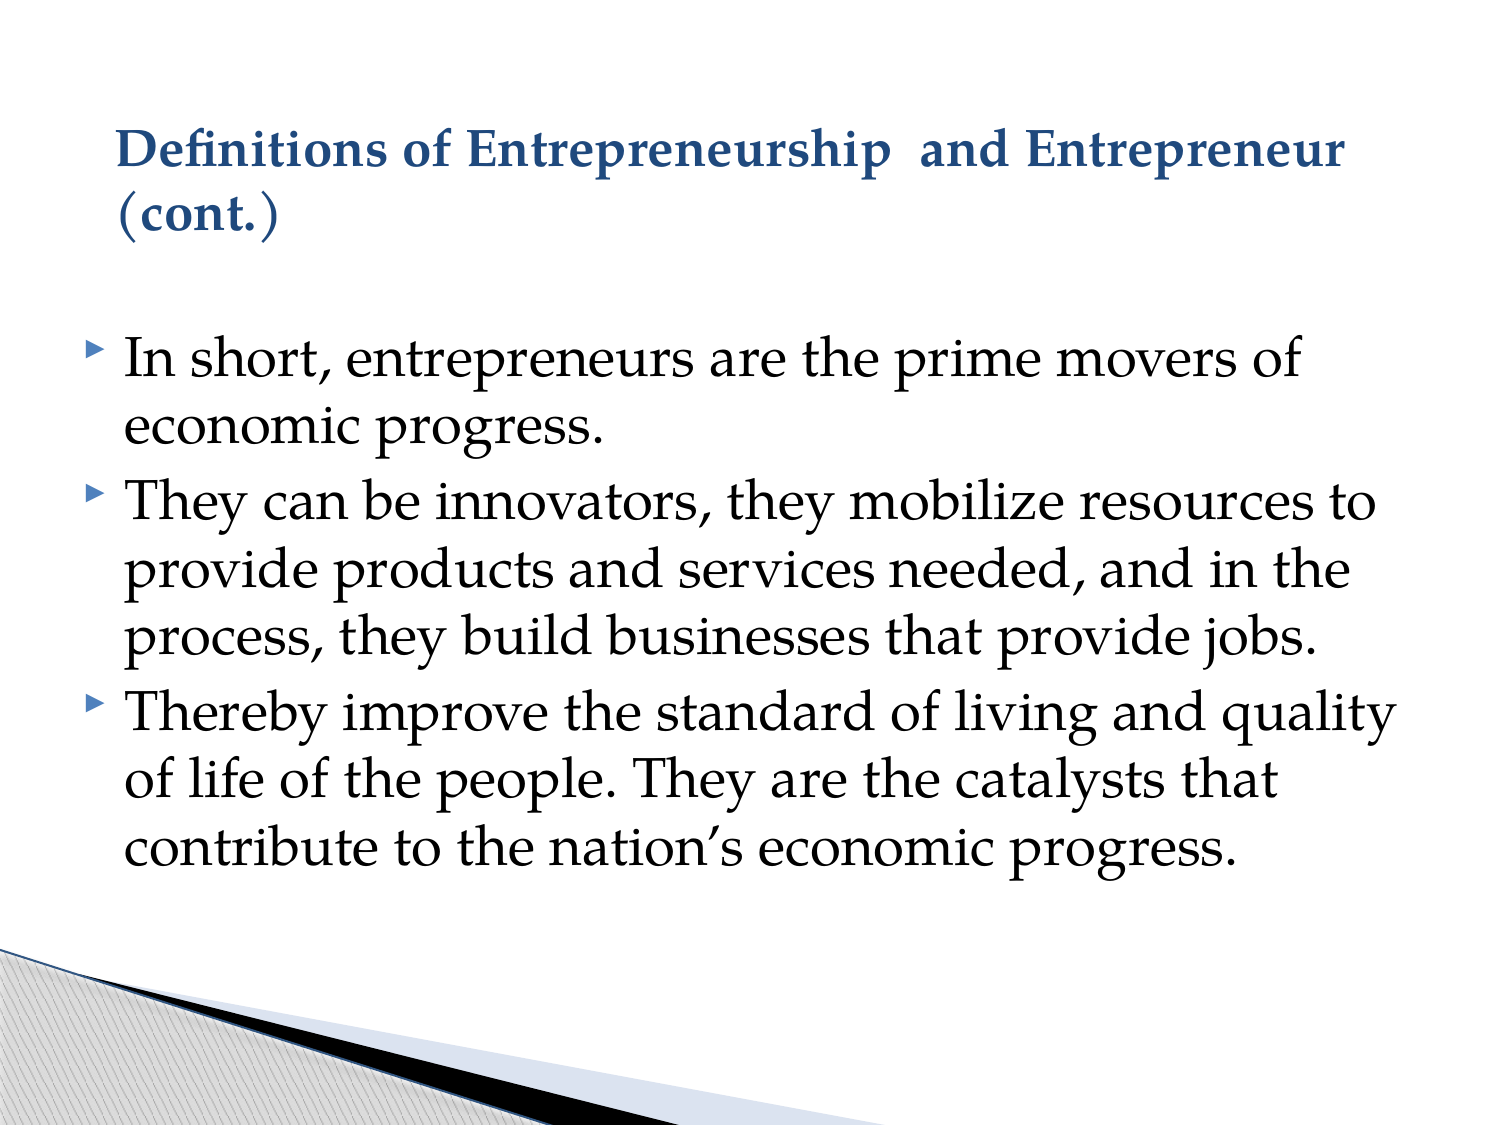

# Definitions of Entrepreneurship  and Entrepreneur (cont.)
In short, entrepreneurs are the prime movers of economic progress.
They can be innovators, they mobilize resources to provide products and services needed, and in the process, they build businesses that provide jobs.
Thereby improve the standard of living and quality of life of the people. They are the catalysts that contribute to the nation’s economic progress.